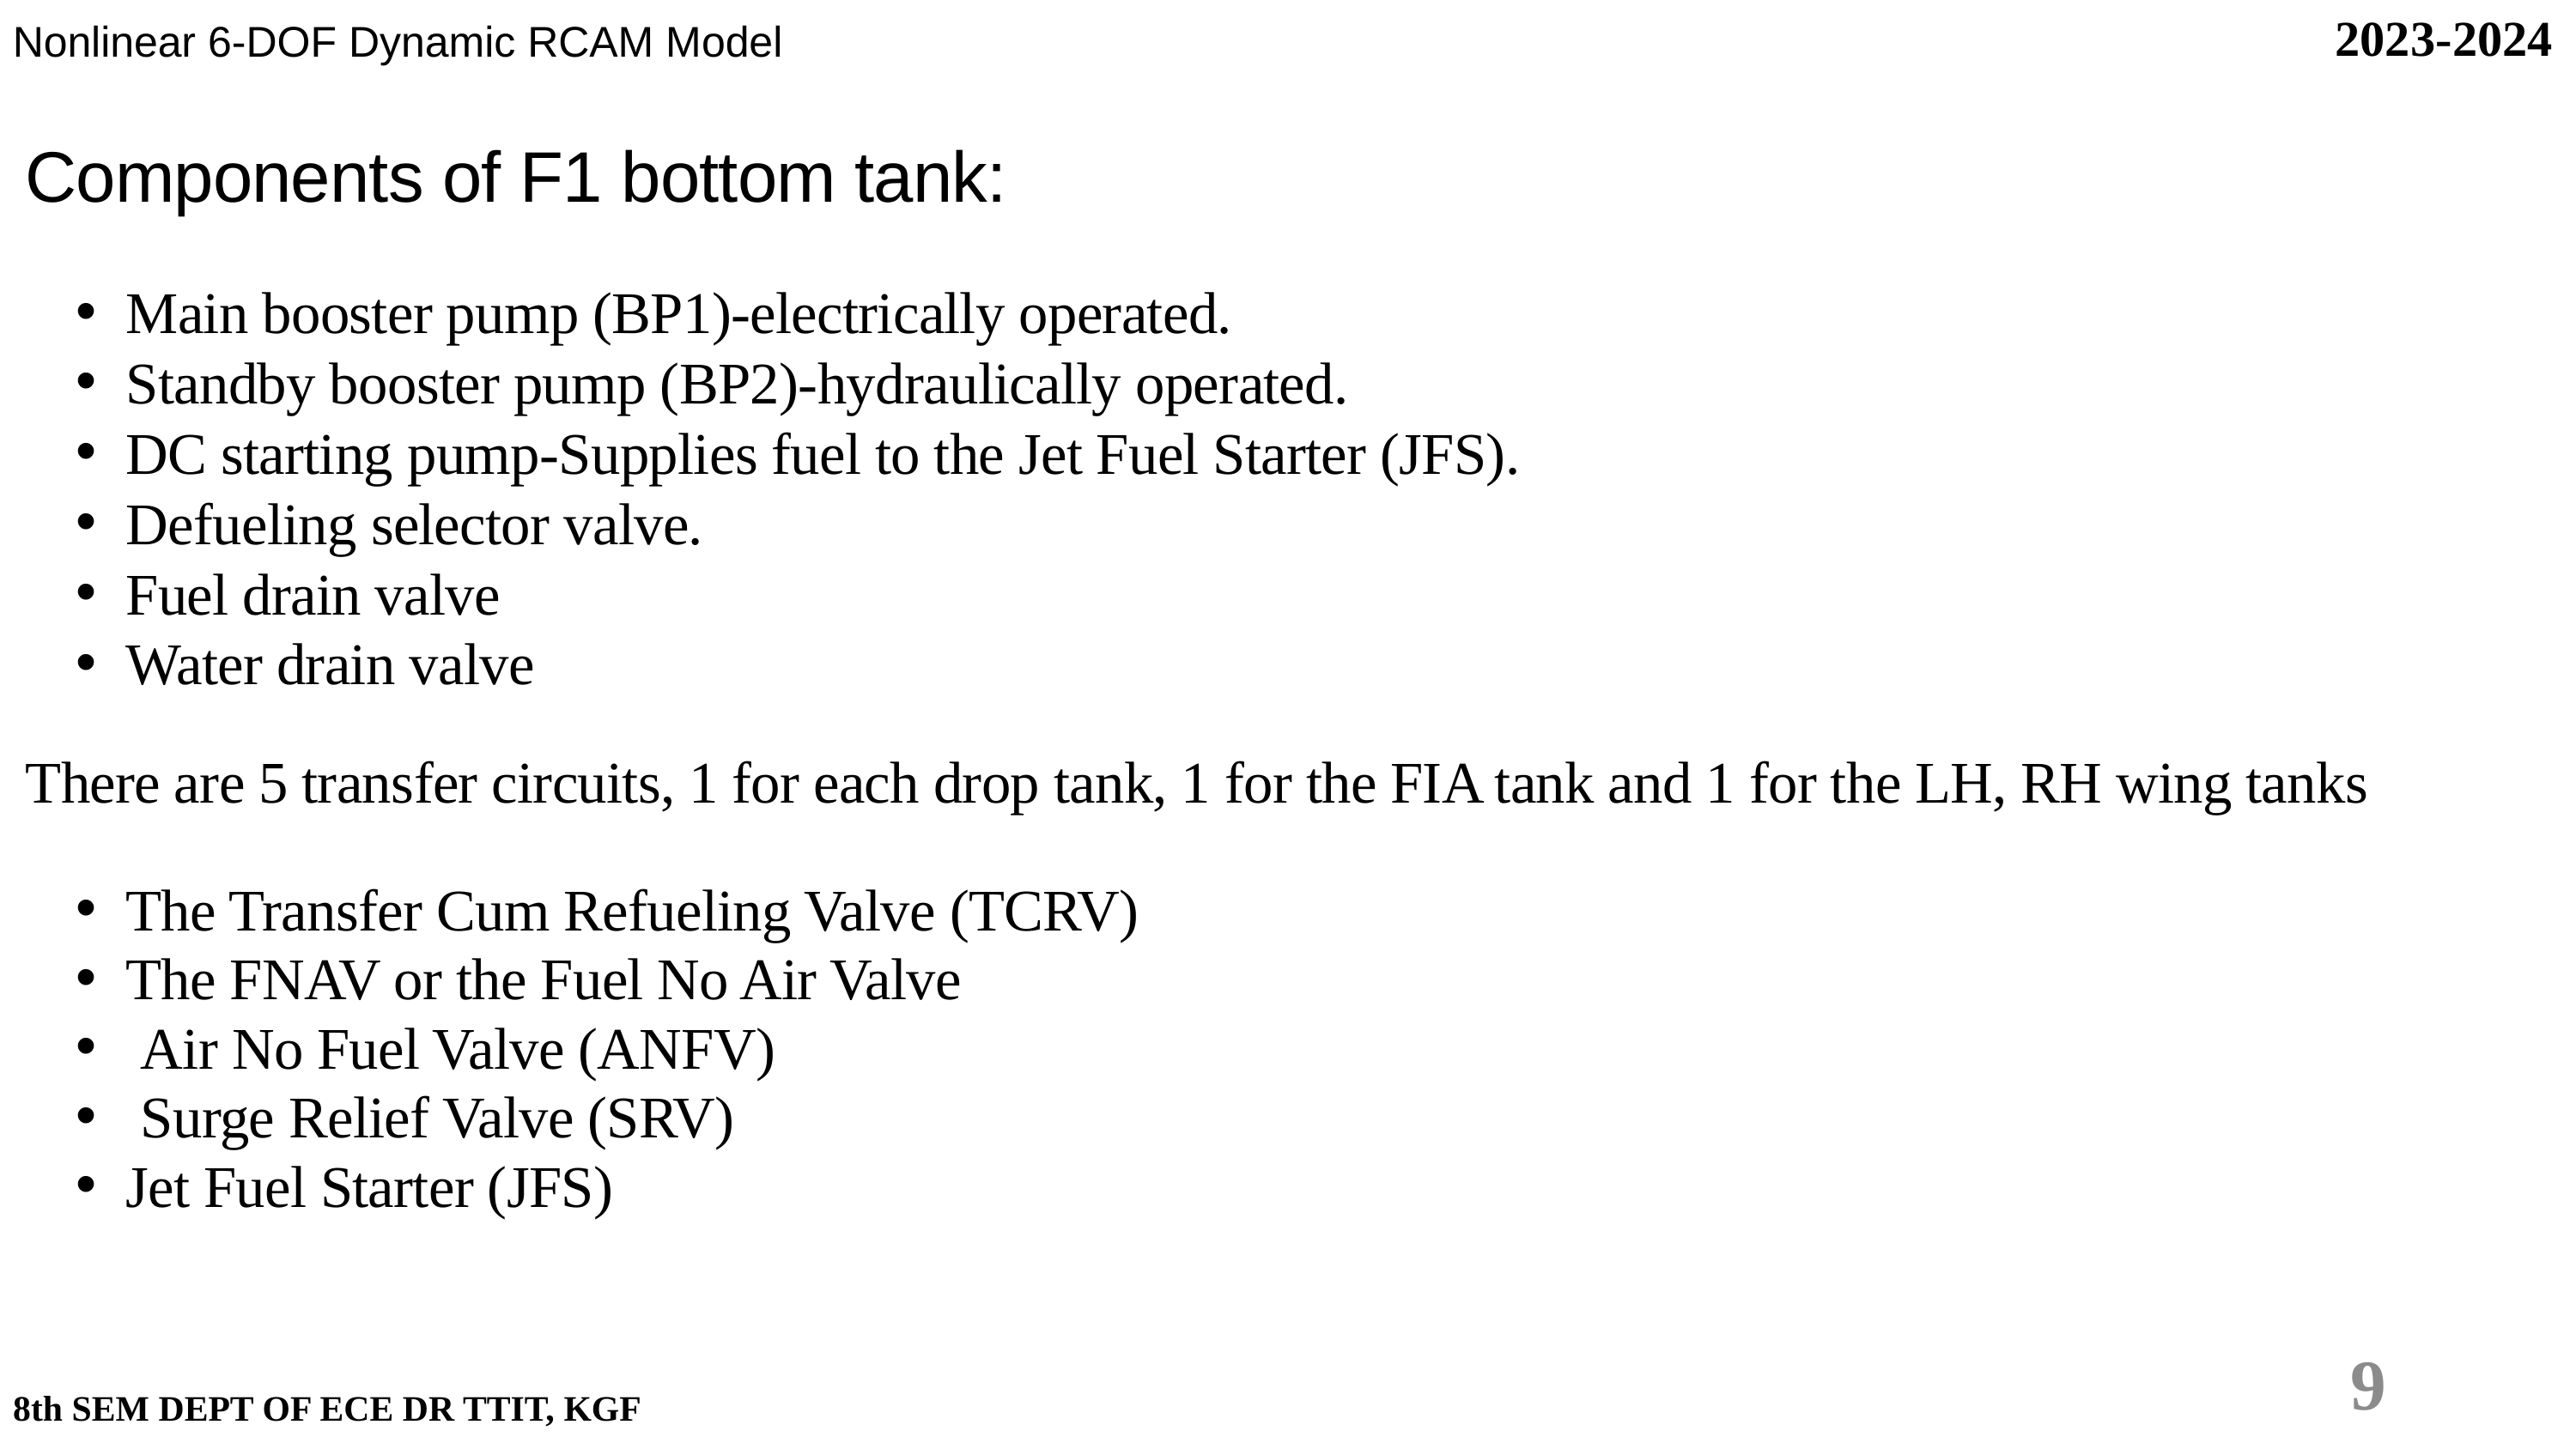

2023-2024
Nonlinear 6-DOF Dynamic RCAM Model
Components of F1 bottom tank:

Main booster pump (BP1)-electrically operated.
Standby booster pump (BP2)-hydraulically operated.
DC starting pump-Supplies fuel to the Jet Fuel Starter (JFS).
Defueling selector valve.
Fuel drain valve
Water drain valve

There are 5 transfer circuits, 1 for each drop tank, 1 for the FIA tank and 1 for the LH, RH wing tanks

The Transfer Cum Refueling Valve (TCRV)
The FNAV or the Fuel No Air Valve
 Air No Fuel Valve (ANFV)
 Surge Relief Valve (SRV)
Jet Fuel Starter (JFS)
9
8th SEM DEPT OF ECE DR TTIT, KGF